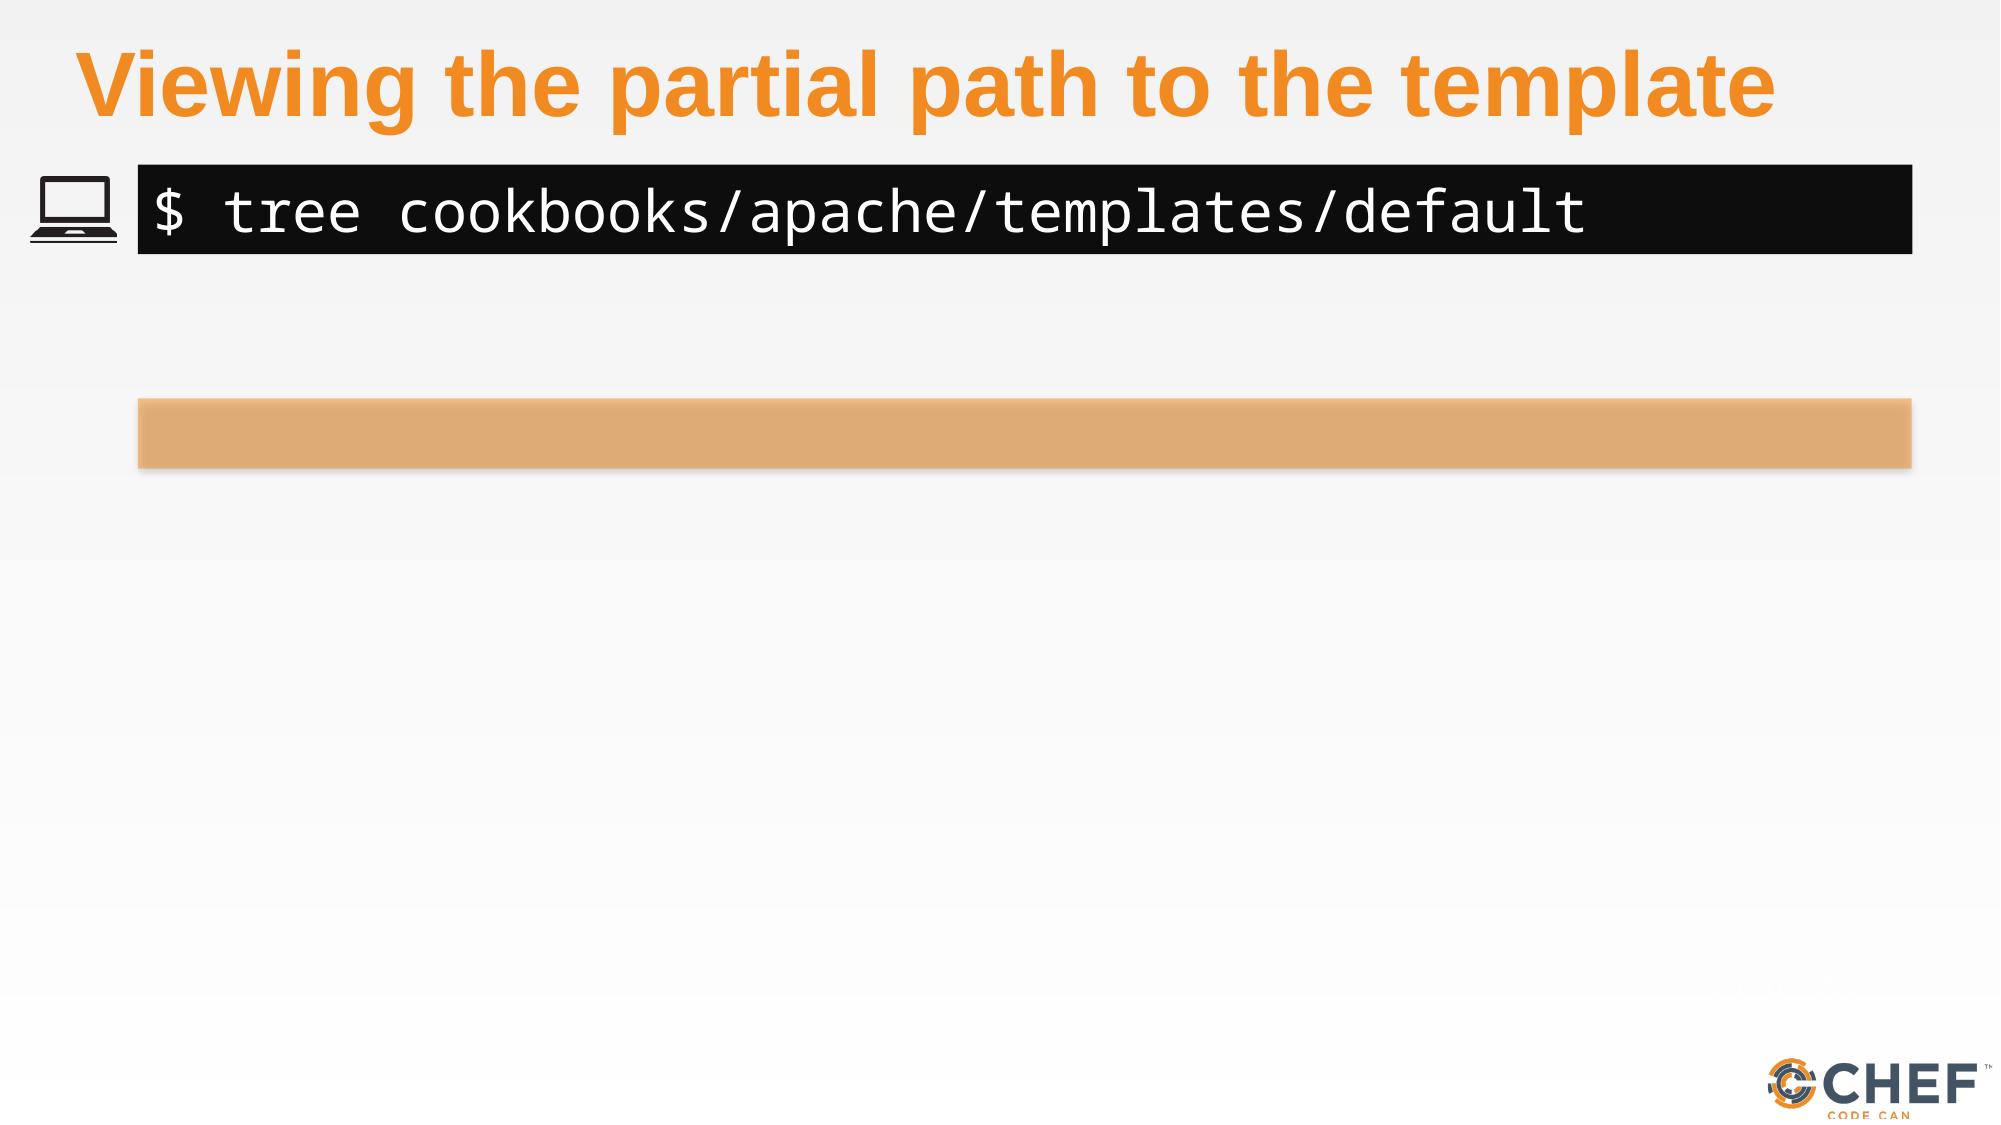

# Viewing the partial path to the template
$ tree cookbooks/apache/templates/default